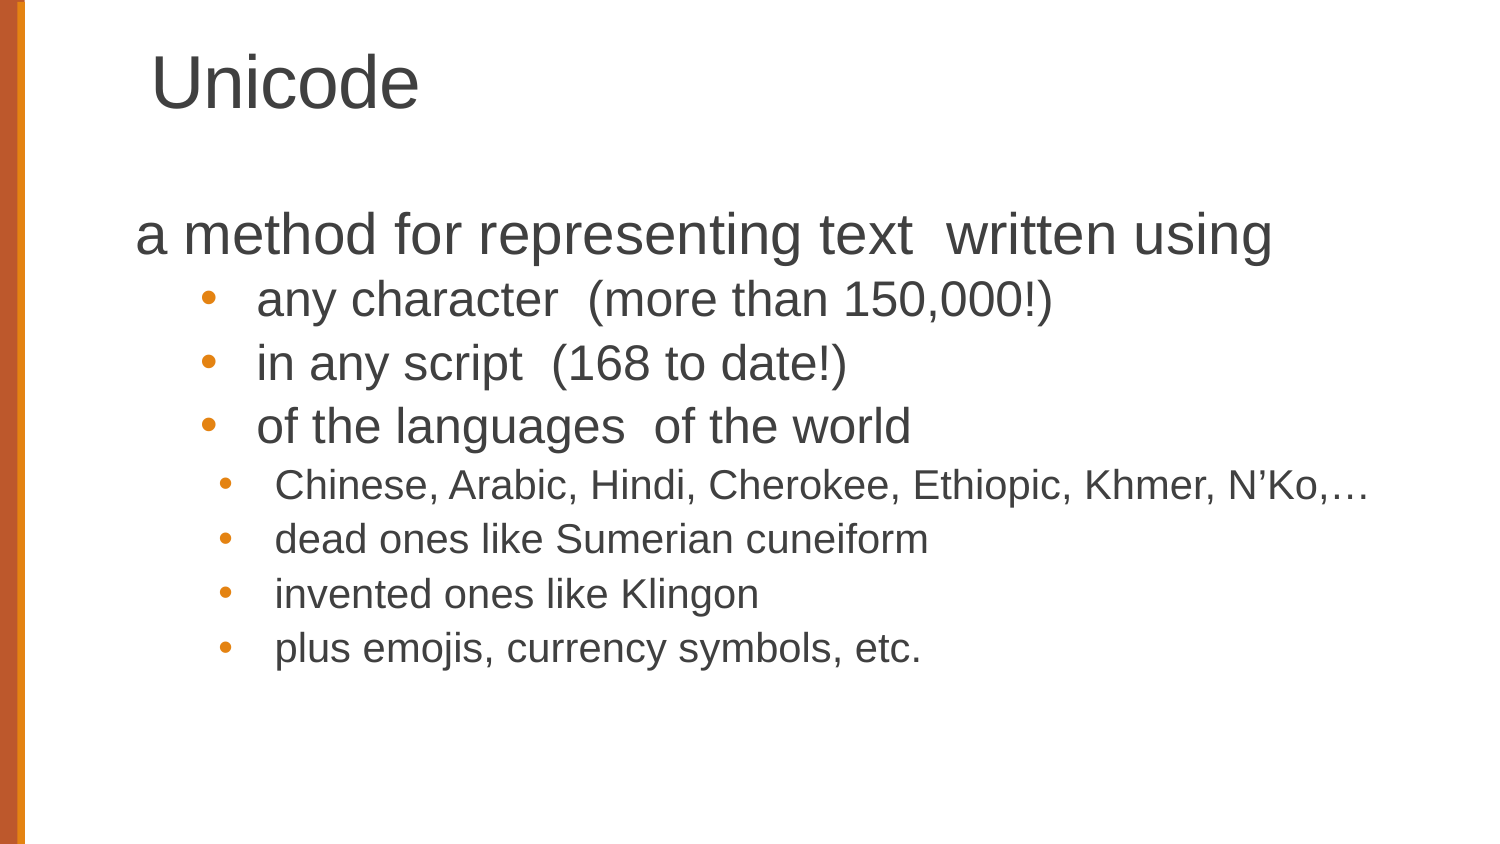

# Unicode
a method for representing text  written using
any character  (more than 150,000!)
in any script  (168 to date!)
of the languages  of the world
Chinese, Arabic, Hindi, Cherokee, Ethiopic, Khmer, N’Ko,…
dead ones like Sumerian cuneiform
invented ones like Klingon
plus emojis, currency symbols, etc.